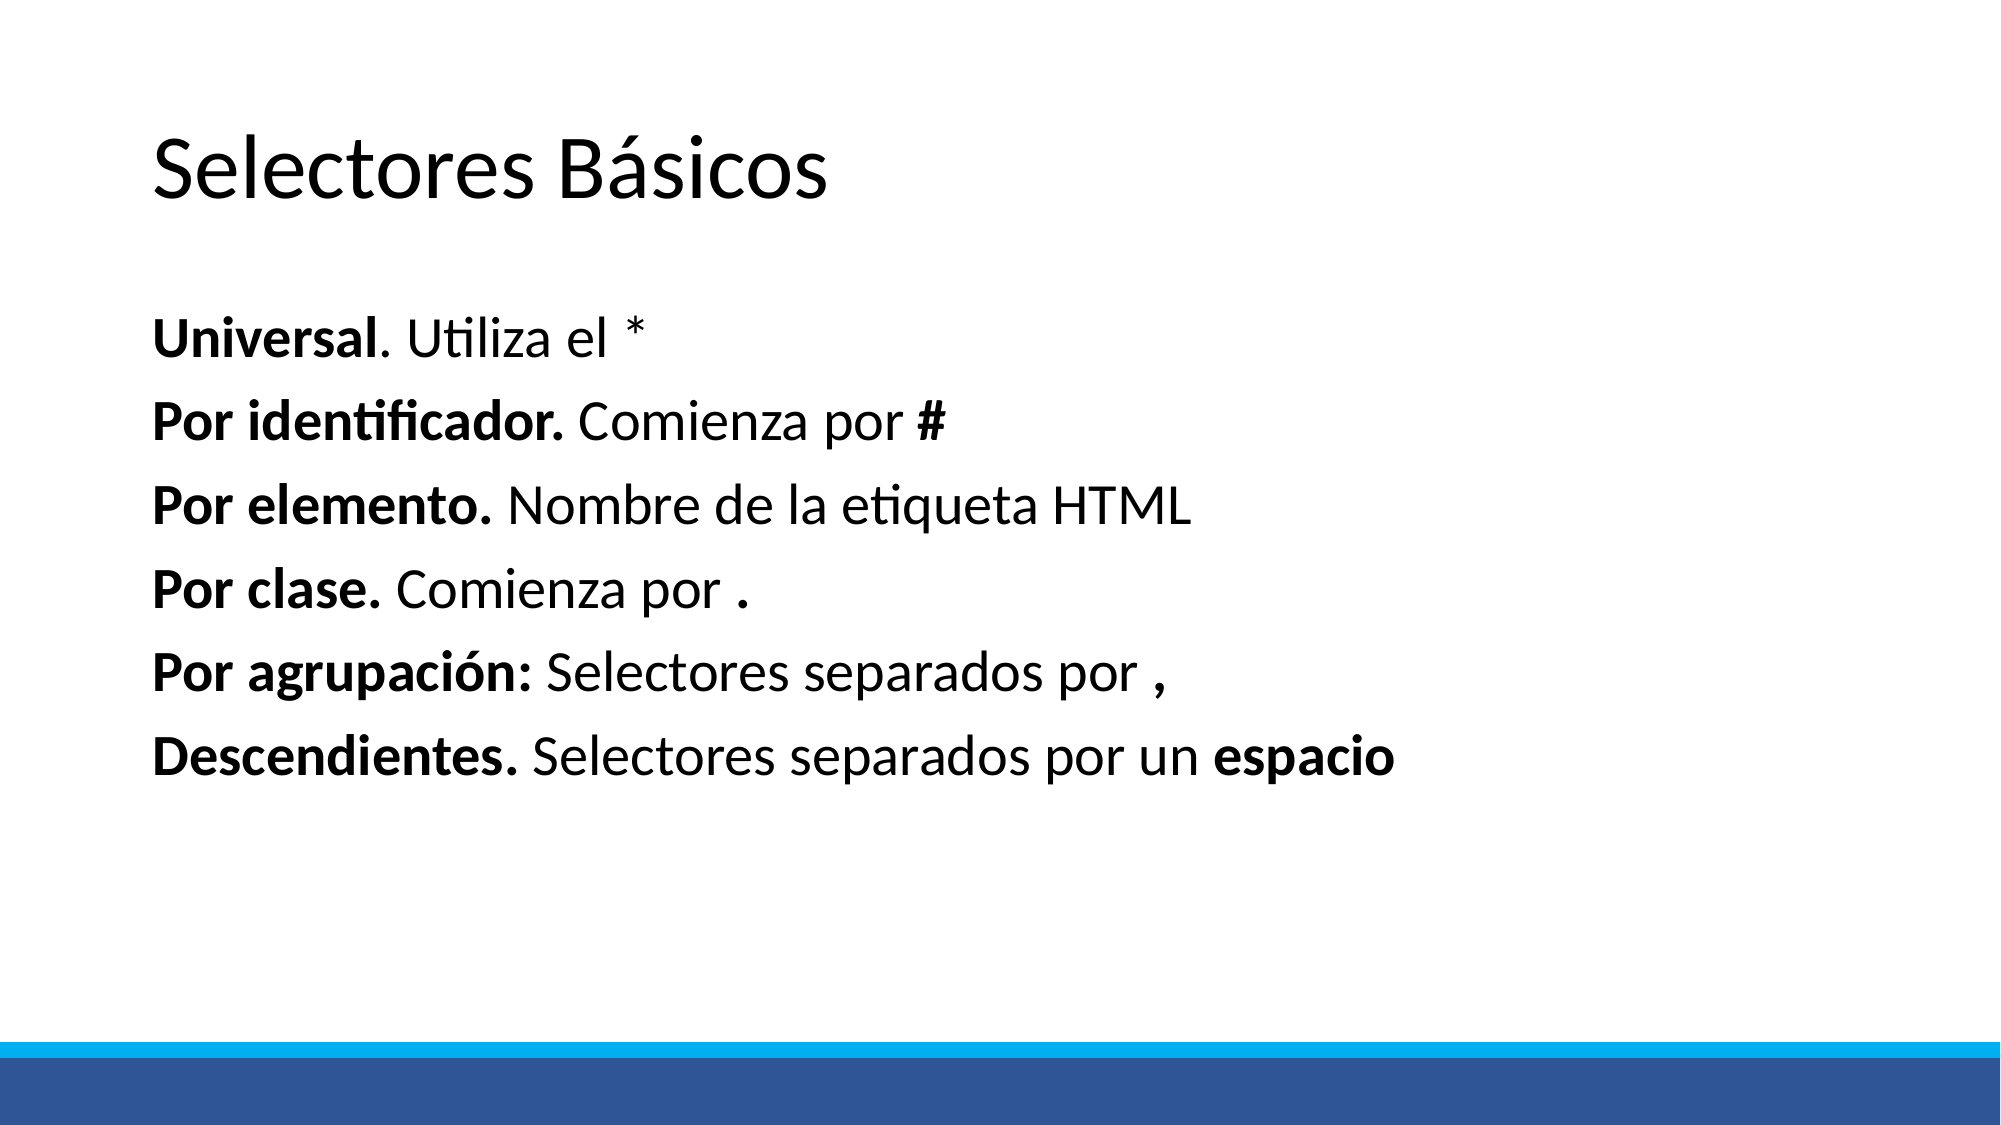

# Selectores Básicos
Universal. Utiliza el *
Por identificador. Comienza por #
Por elemento. Nombre de la etiqueta HTML
Por clase. Comienza por .
Por agrupación: Selectores separados por ,
Descendientes. Selectores separados por un espacio